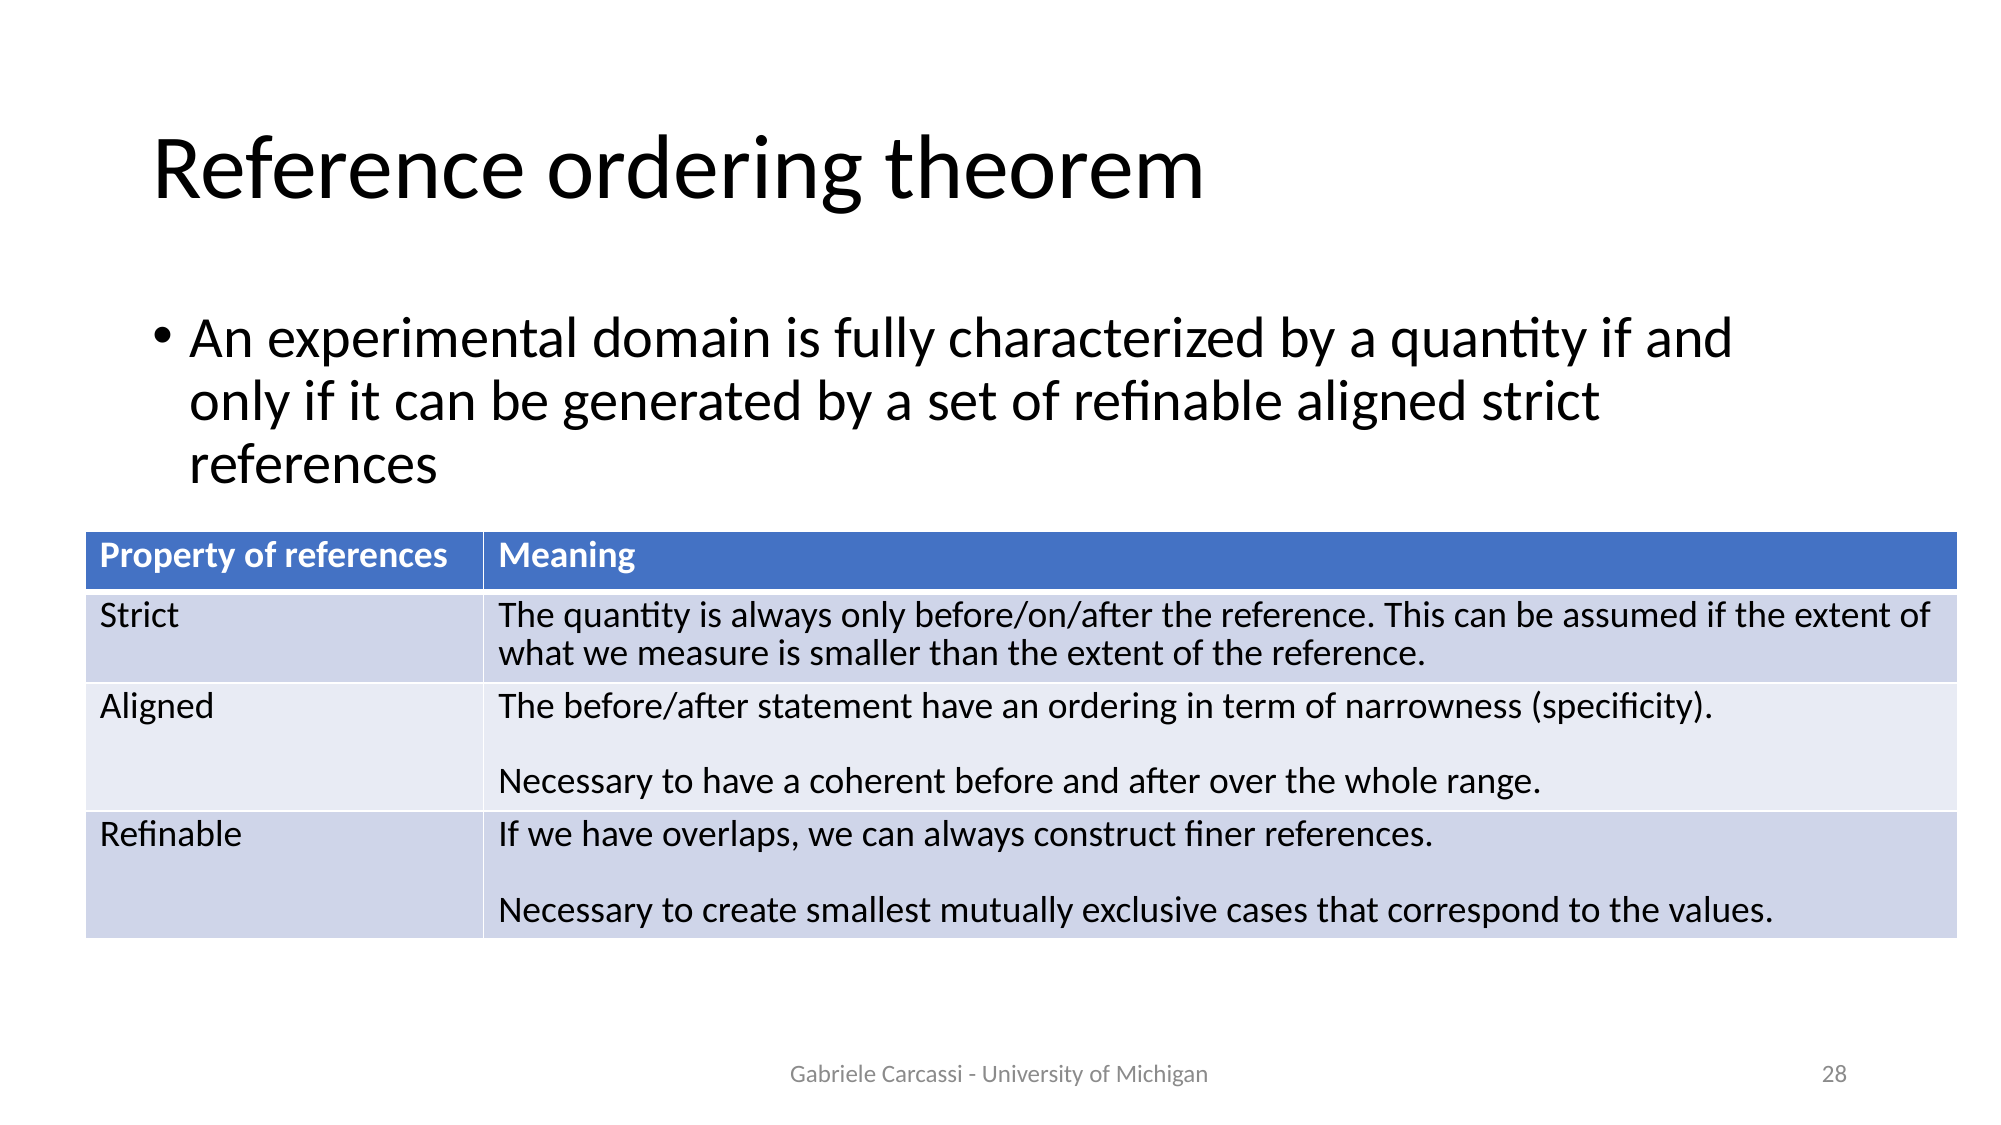

# Reference ordering theorem
An experimental domain is fully characterized by a quantity if and only if it can be generated by a set of refinable aligned strict references

| Property of references | Meaning |
| --- | --- |
| Strict | The quantity is always only before/on/after the reference. This can be assumed if the extent of what we measure is smaller than the extent of the reference. |
| Aligned | The before/after statement have an ordering in term of narrowness (specificity). Necessary to have a coherent before and after over the whole range. |
| Refinable | If we have overlaps, we can always construct finer references. Necessary to create smallest mutually exclusive cases that correspond to the values. |
Gabriele Carcassi - University of Michigan
28